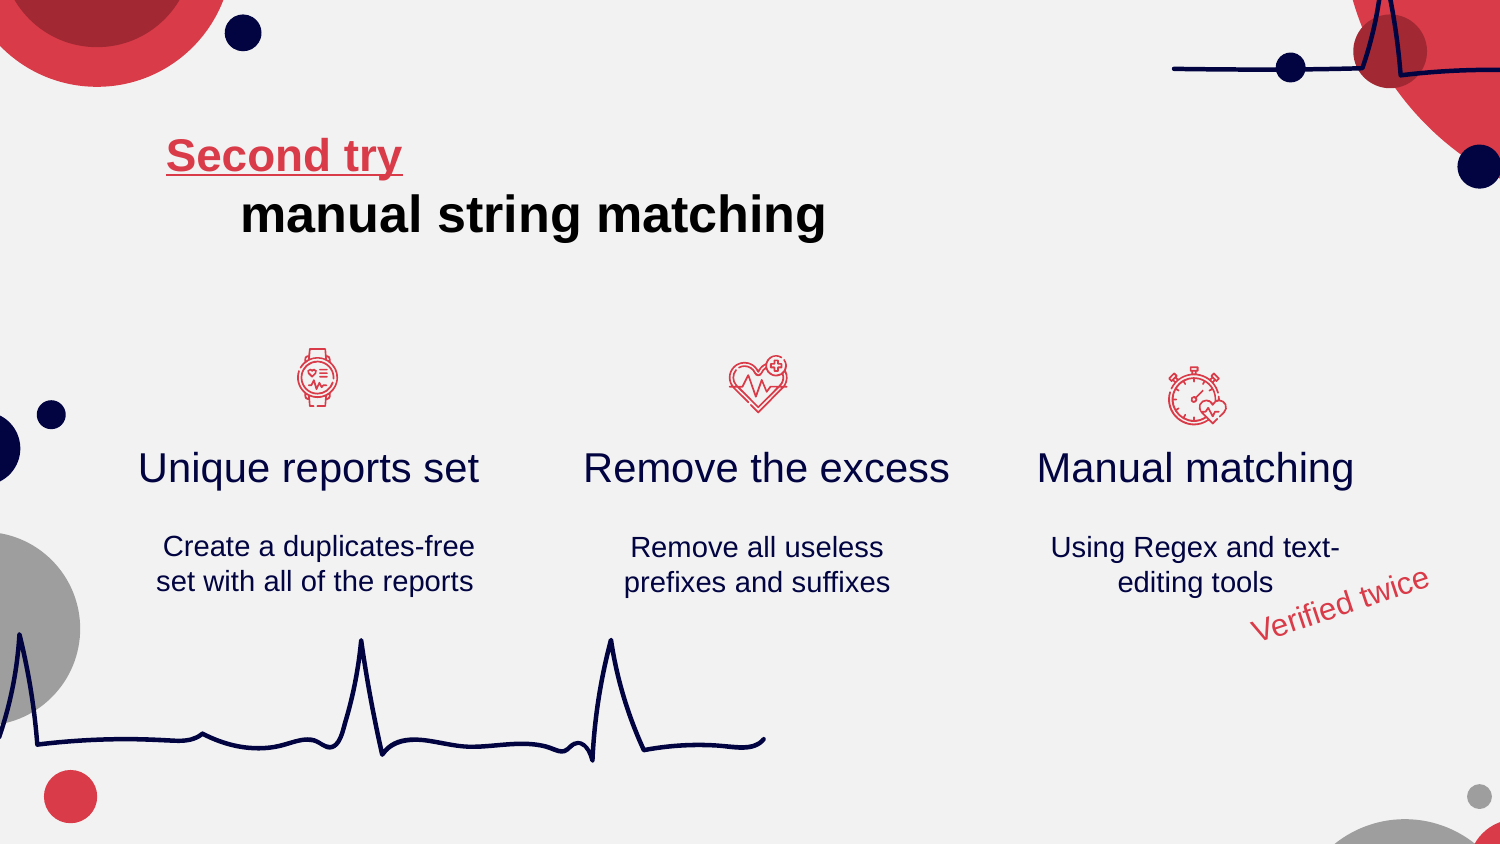

Second try
manual string matching

Manual matching
Unique reports set
# Remove the excess
Create a duplicates-free set with all of the reports
Remove all useless prefixes and suffixes
Using Regex and text-editing tools
Verified twice